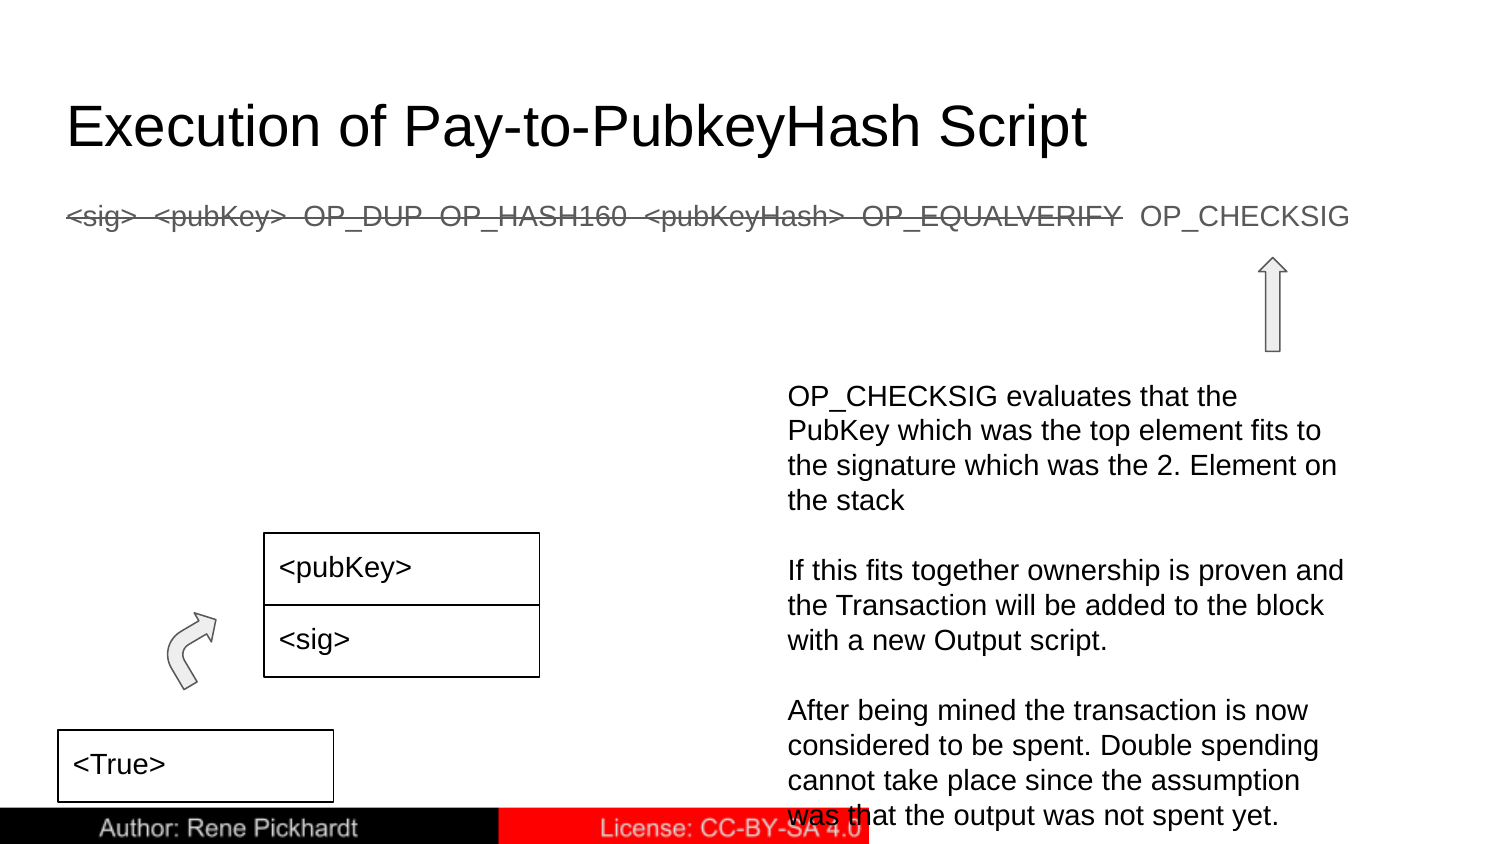

# Execution of Pay-to-PubkeyHash Script

<sig>  <pubKey>  OP_DUP  OP_HASH160  <pubKeyHash>  OP_EQUALVERIFY  OP_CHECKSIG

OP_CHECKSIG evaluates that the PubKey which was the top element fits to the signature which was the 2. Element on the stack

If this fits together ownership is proven and the Transaction will be added to the block with a new Output script.

After being mined the transaction is now considered to be spent. Double spending cannot take place since the assumption was that the output was not spent yet.
<pubKey>
<sig>

<True>